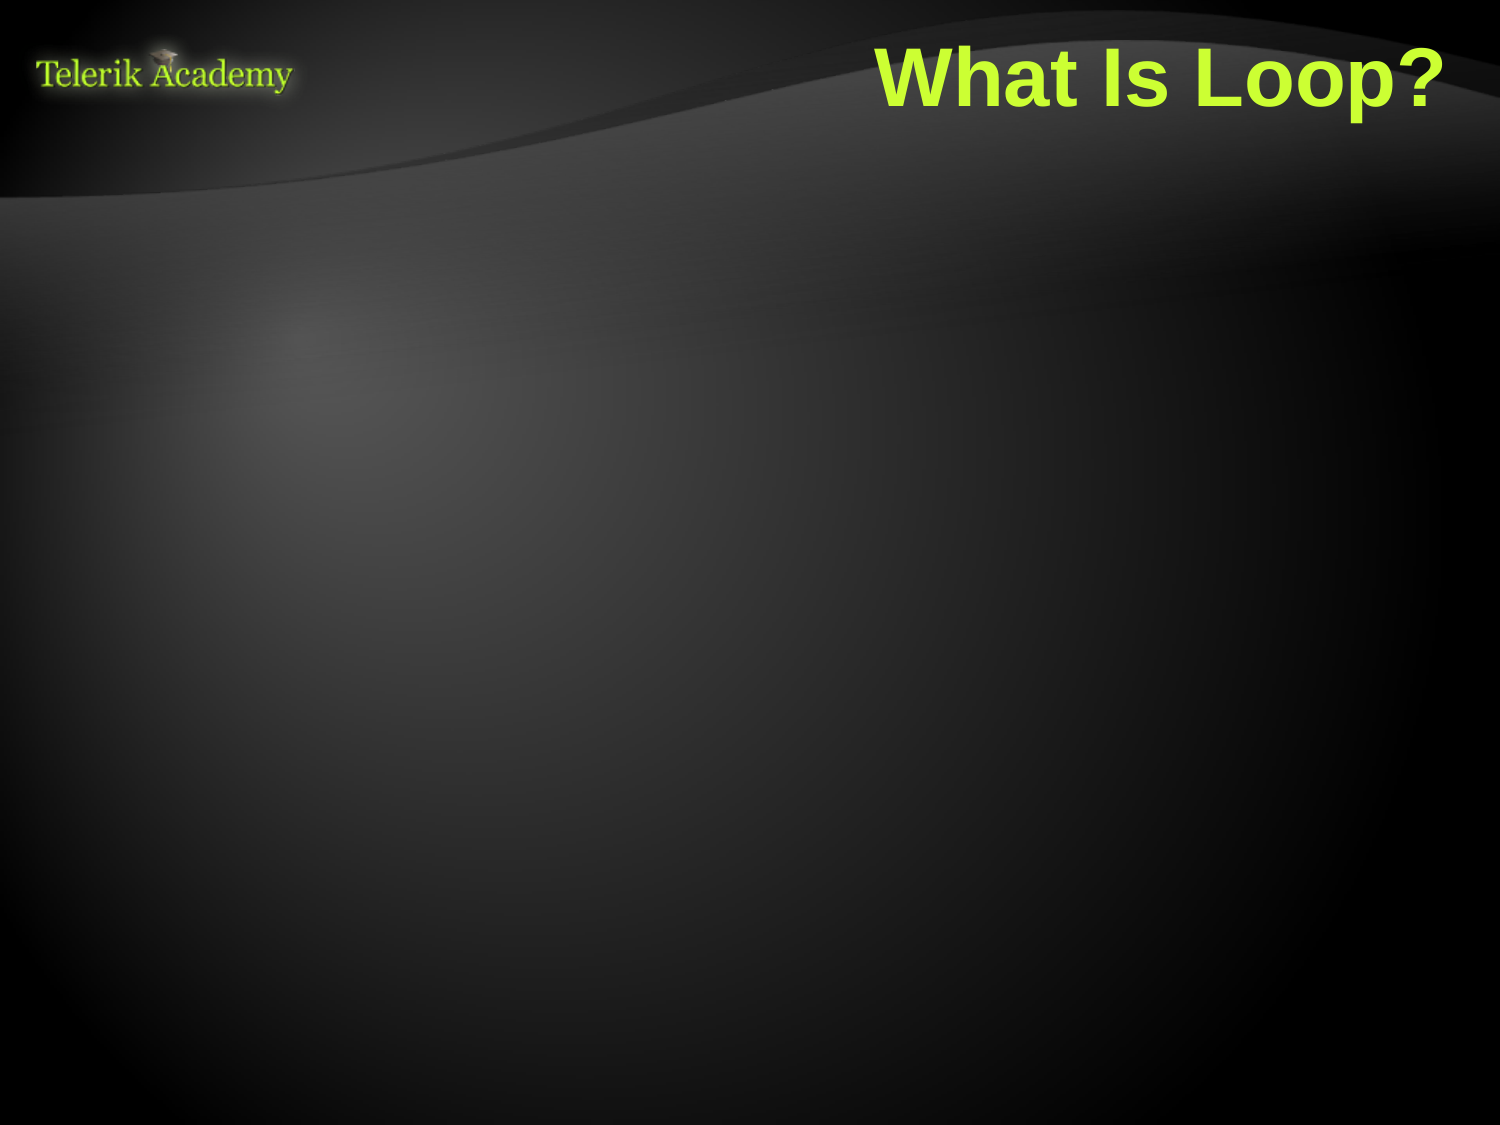

# What Is Loop?
A loop is a control statement that allows repeating execution of a block of statements
May execute a code block fixed number of times
May execute a code block while given condition holds
May execute a code block for each member of a collection
Loops that never end are called an infinite loops